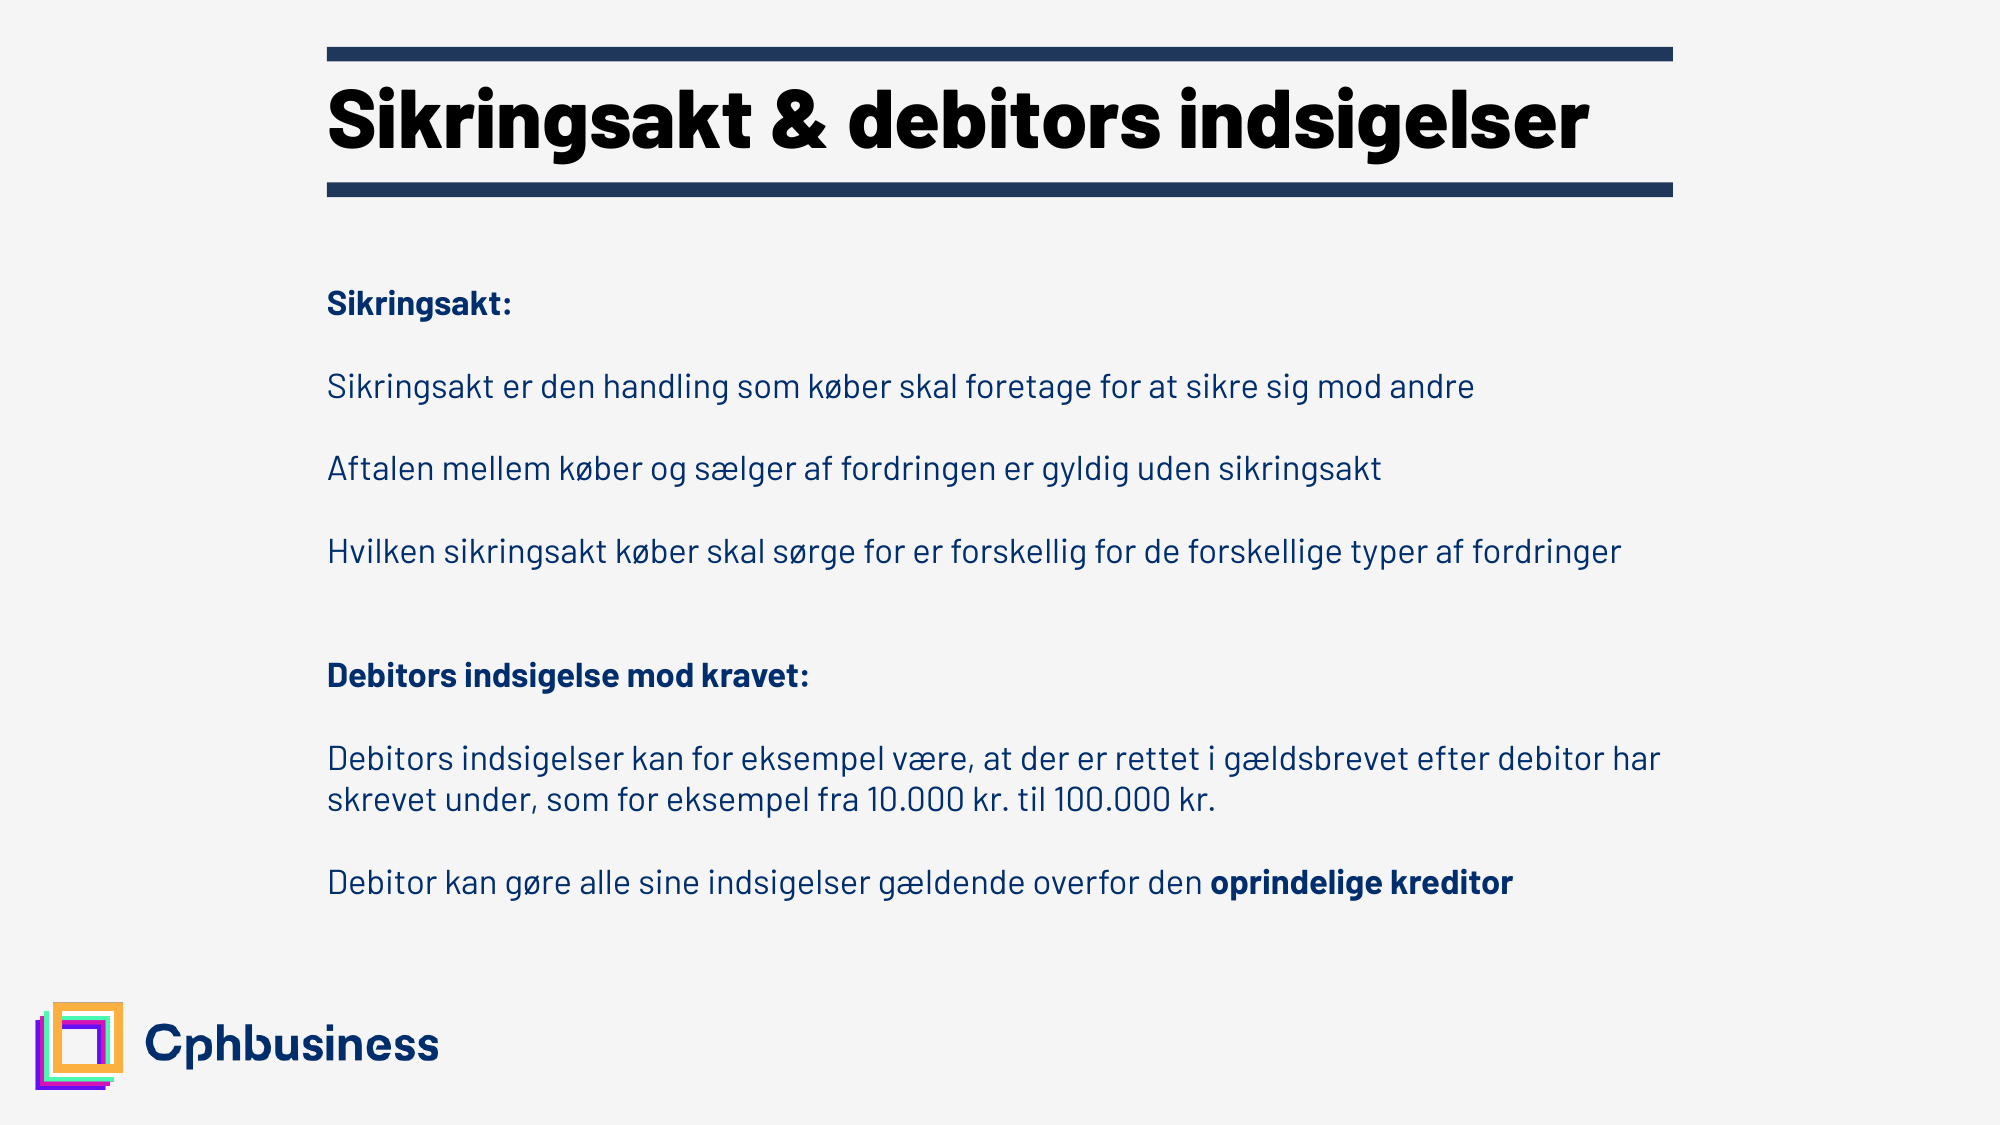

# Sikringsakt & debitors indsigelser

Sikringsakt:

Sikringsakt er den handling som køber skal foretage for at sikre sig mod andre

Aftalen mellem køber og sælger af fordringen er gyldig uden sikringsakt

Hvilken sikringsakt køber skal sørge for er forskellig for de forskellige typer af fordringer

Debitors indsigelse mod kravet:

Debitors indsigelser kan for eksempel være, at der er rettet i gældsbrevet efter debitor har skrevet under, som for eksempel fra 10.000 kr. til 100.000 kr.
Debitor kan gøre alle sine indsigelser gældende overfor den oprindelige kreditor